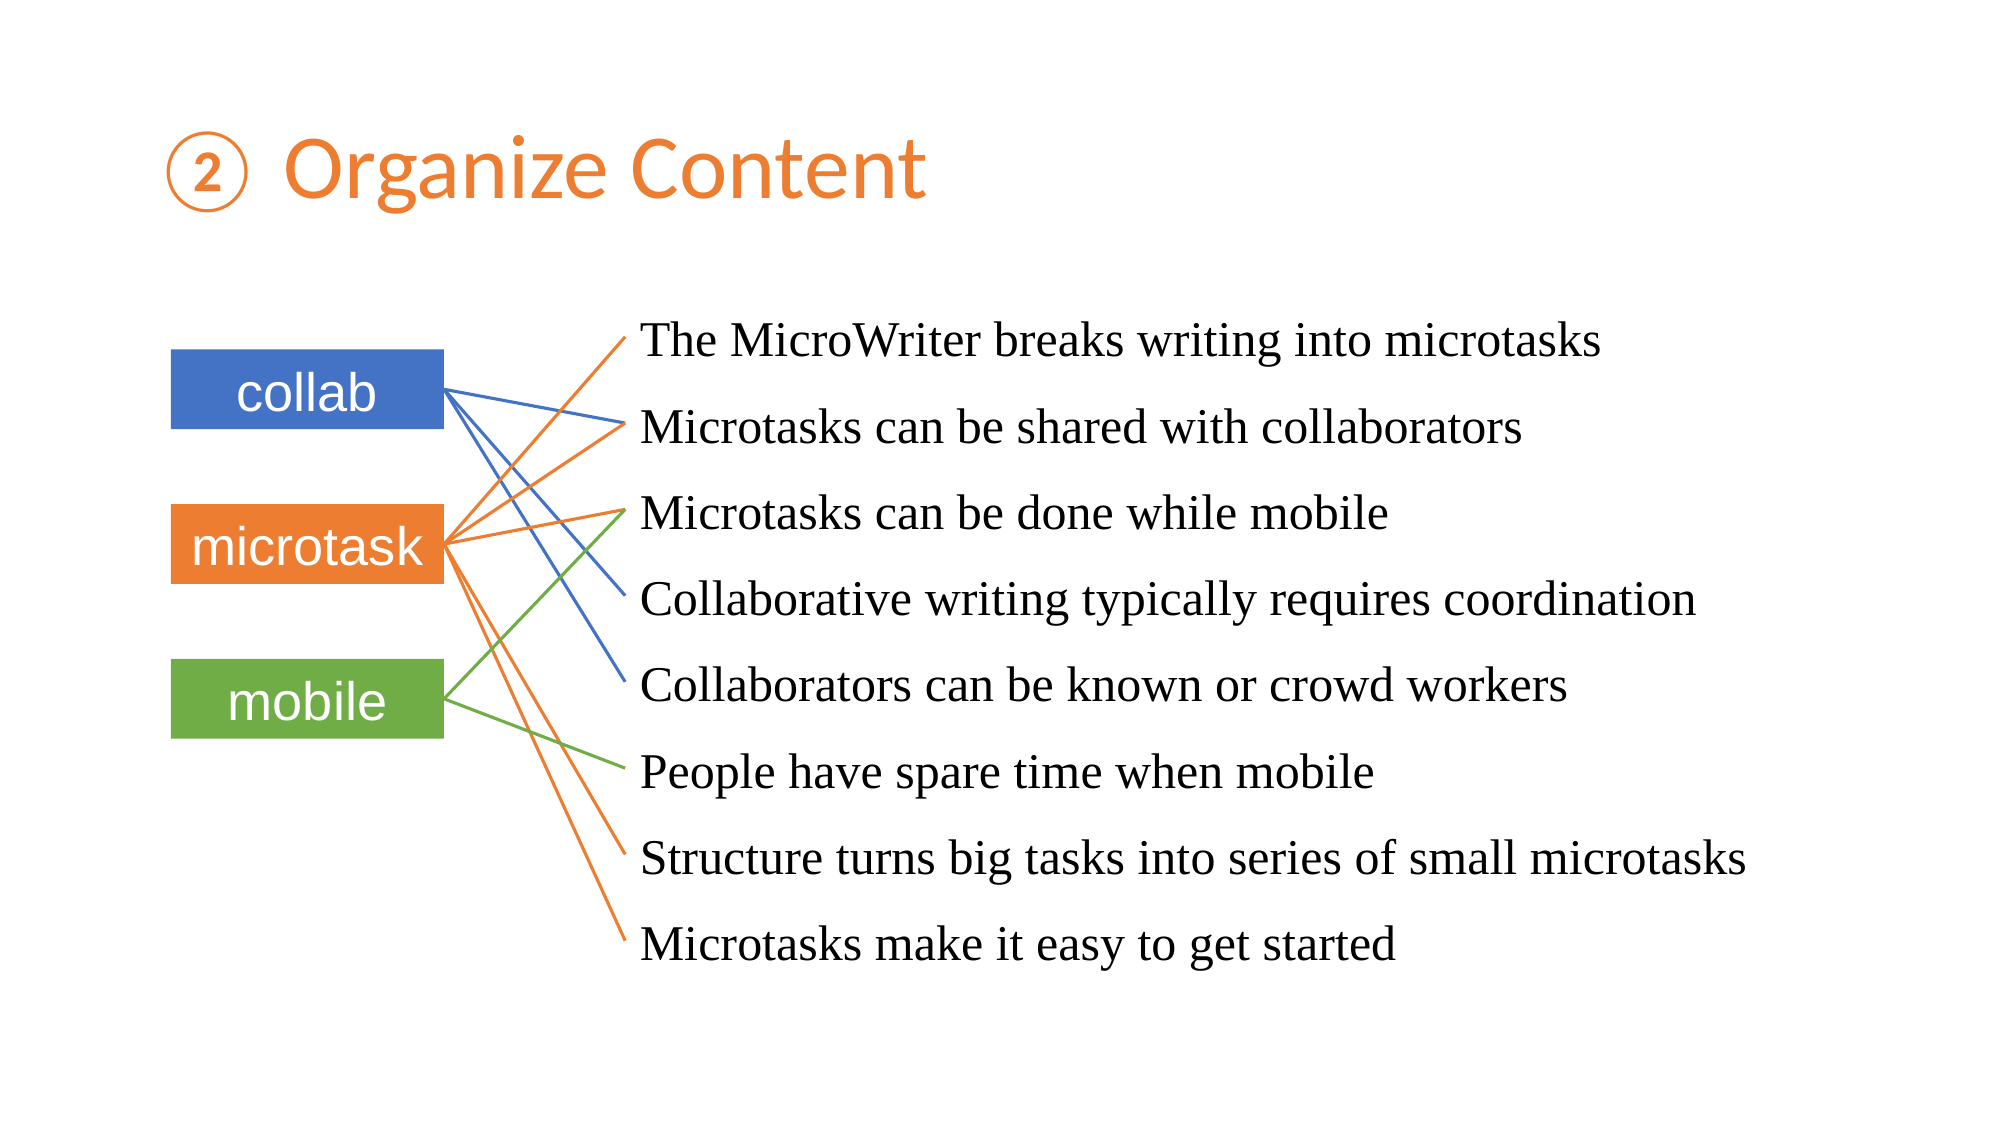

# ② Organize Content
The MicroWriter breaks writing into microtasks
collab
Microtasks can be shared with collaborators
Microtasks can be done while mobile
microtask
Collaborative writing typically requires coordination
Collaborators can be known or crowd workers
mobile
People have spare time when mobile
Structure turns big tasks into series of small microtasks
Microtasks make it easy to get started